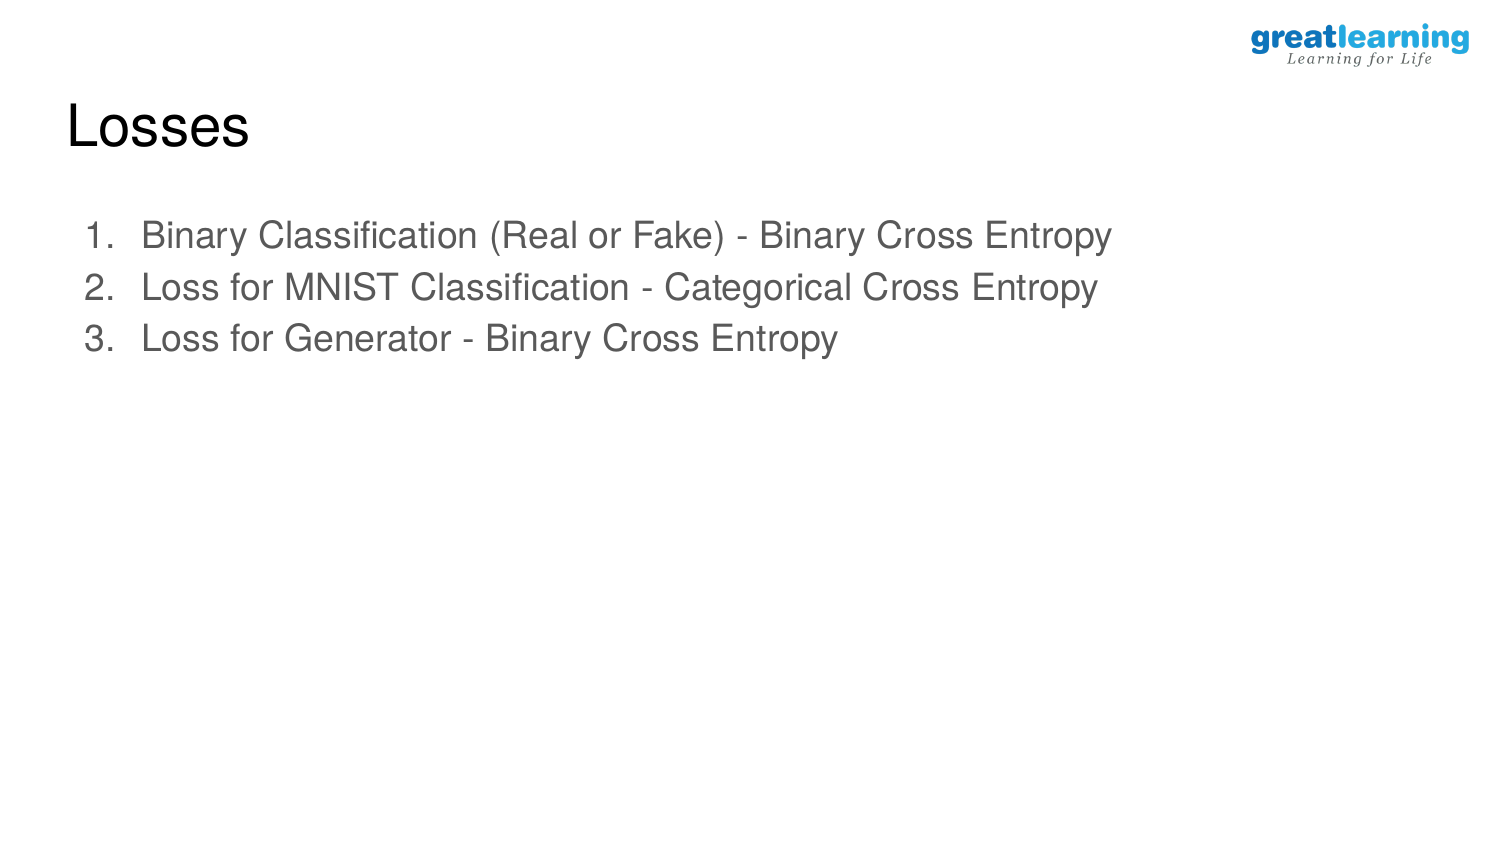

# Losses
Binary Classification (Real or Fake) - Binary Cross Entropy
Loss for MNIST Classification - Categorical Cross Entropy
Loss for Generator - Binary Cross Entropy